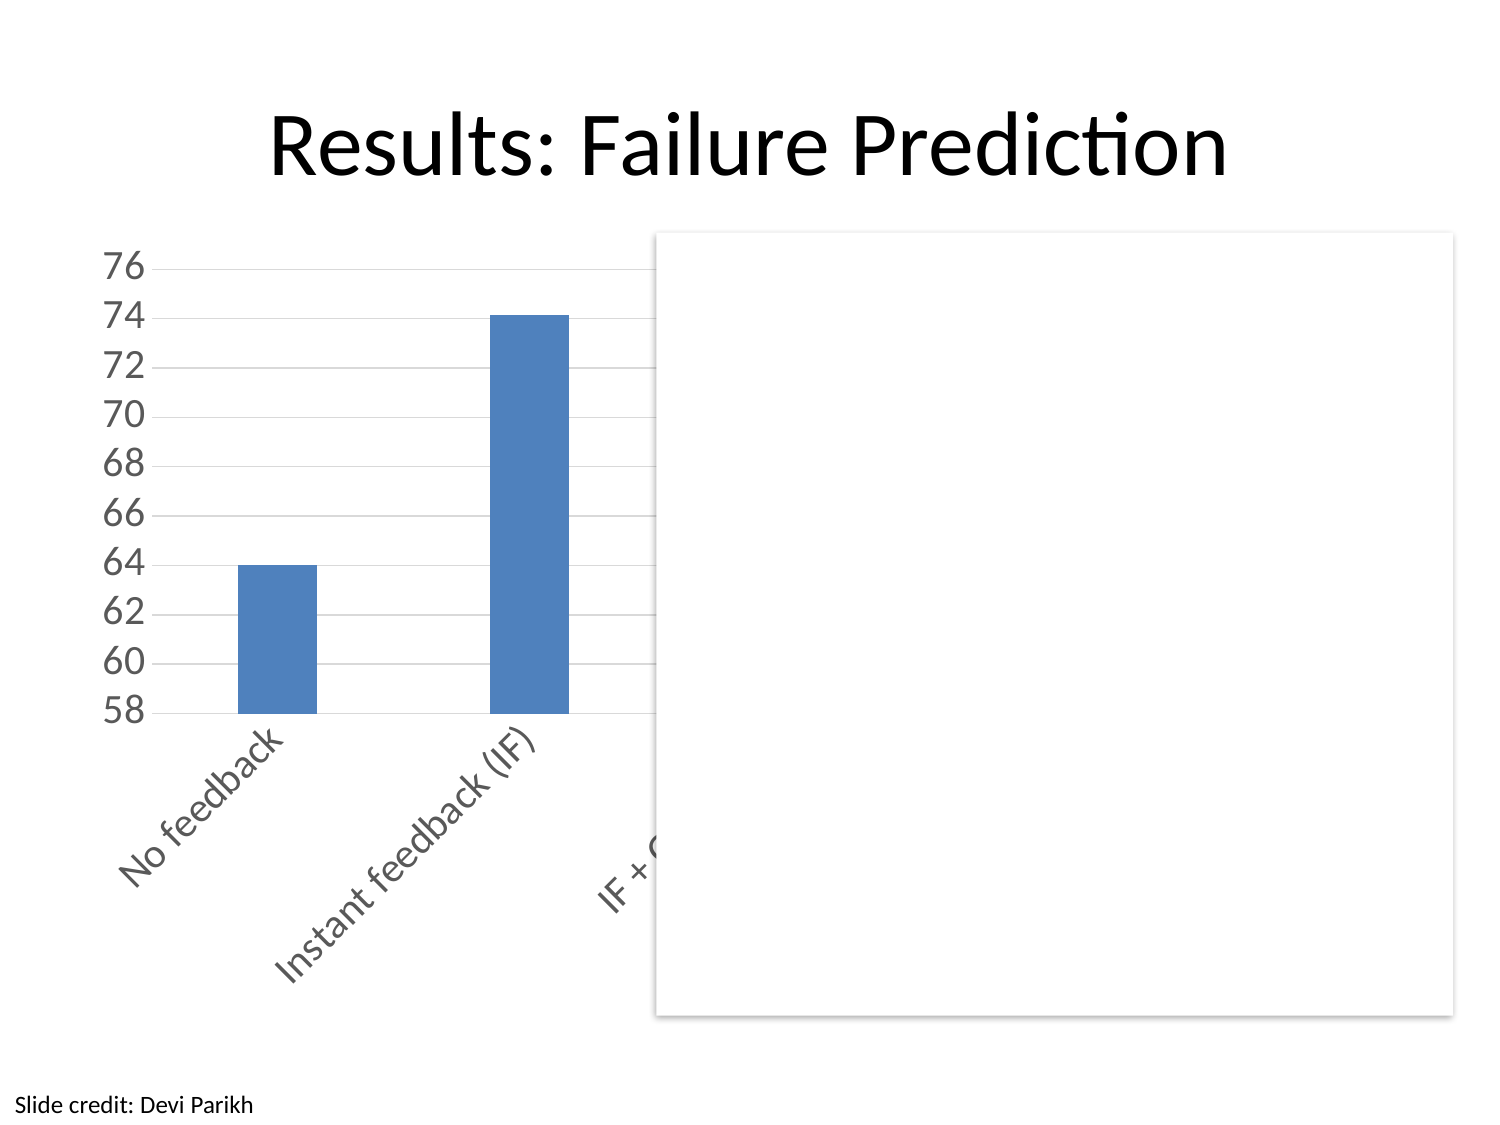

# Results: Failure Prediction

### Chart

| Category | Failure Prediction |
|---|---|
| No feedback | 64.0 |
| Instant feedback (IF) | 74.14 |
| IF + Grad-CAM | 72.29 |
| IF + QI Attention | 71.14 |
| IF + top-5 confidence | 75.0 |